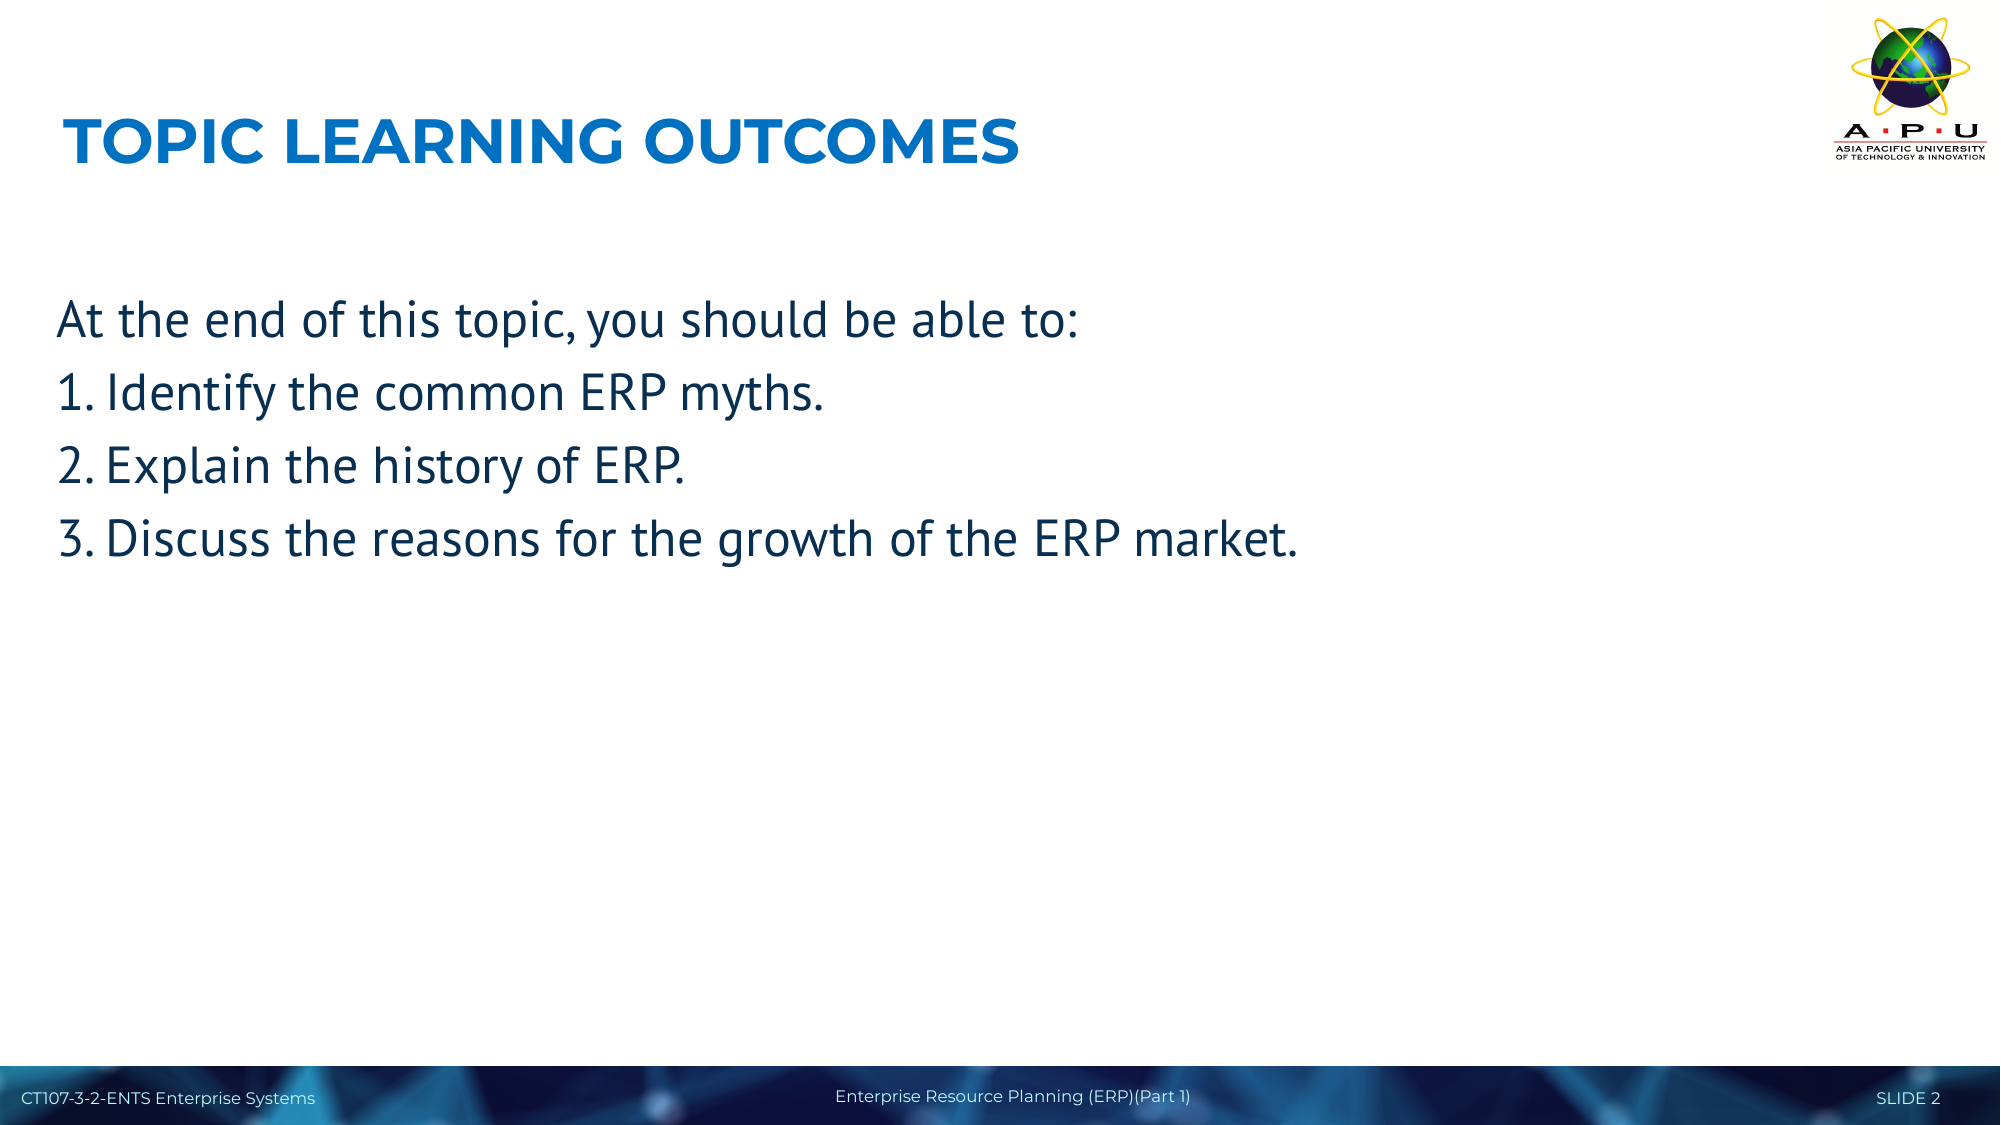

# TOPIC LEARNING OUTCOMES
At the end of this topic, you should be able to:
1. Identify the common ERP myths.
2. Explain the history of ERP.
3. Discuss the reasons for the growth of the ERP market.